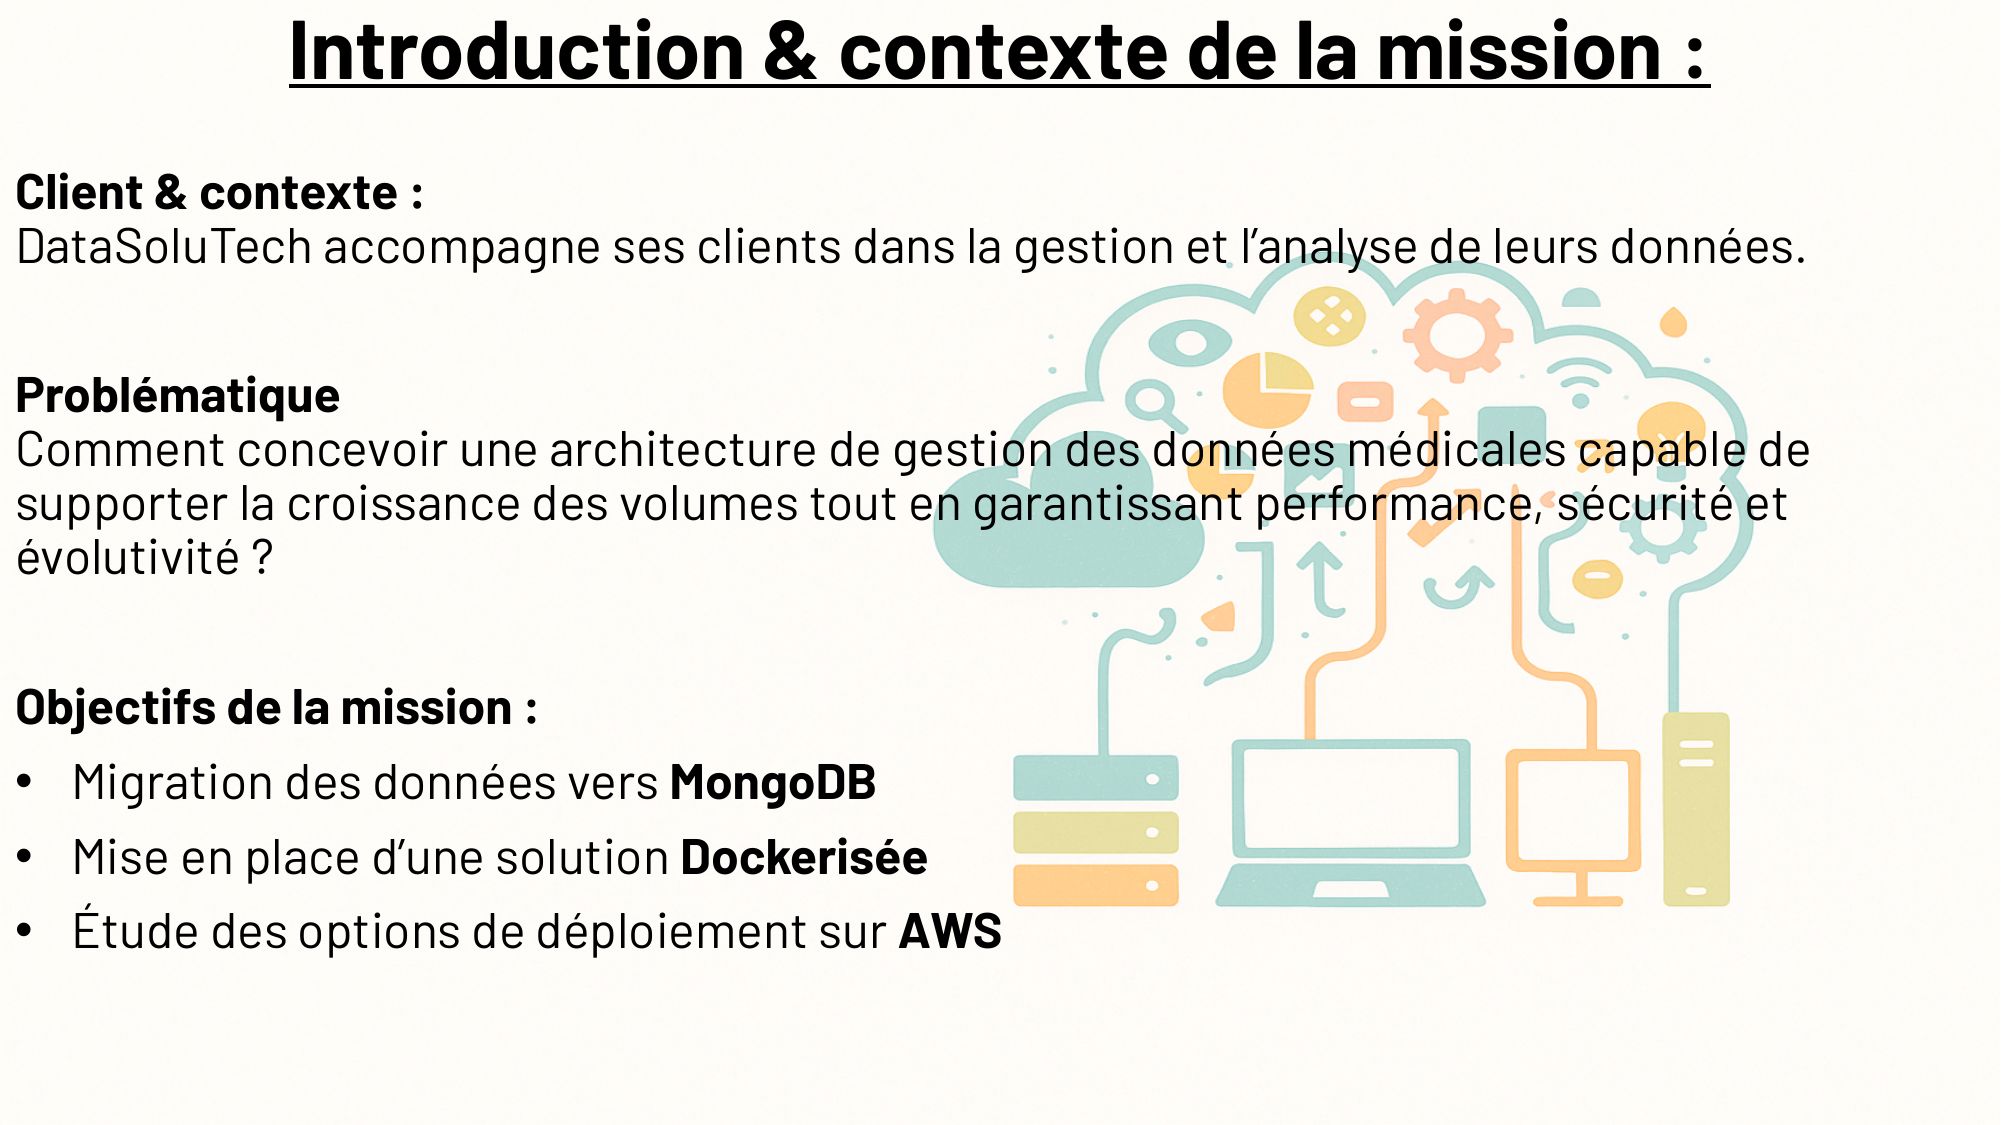

Introduction & contexte de la mission :

Client & contexte :
DataSoluTech accompagne ses clients dans la gestion et l’analyse de leurs données.

Problématique
Comment concevoir une architecture de gestion des données médicales capable de supporter la croissance des volumes tout en garantissant performance, sécurité et évolutivité ?

Objectifs de la mission :
Migration des données vers MongoDB
Mise en place d’une solution Dockerisée
Étude des options de déploiement sur AWS